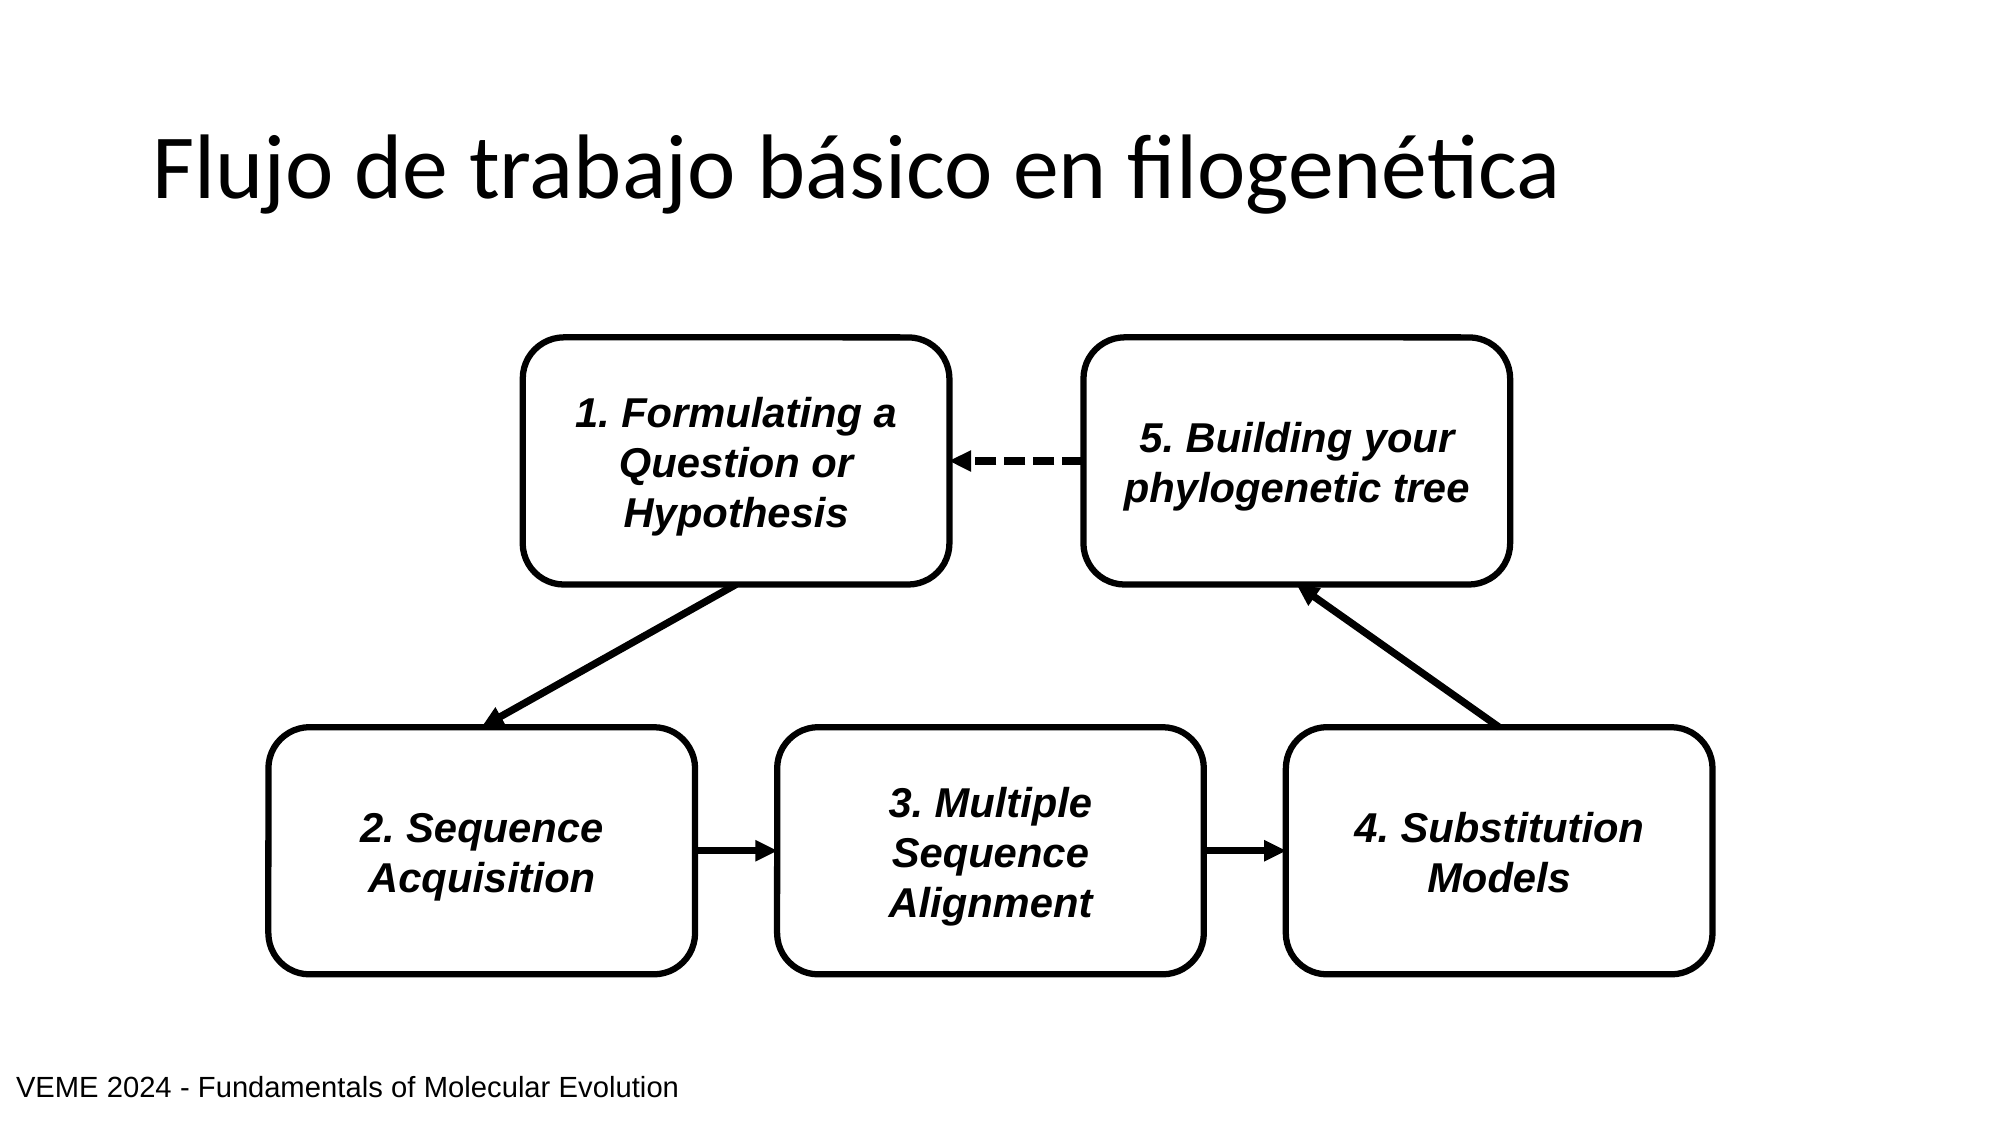

# Flujo de trabajo básico en filogenética
5. Building your phylogenetic tree
1. Formulating a Question or Hypothesis
4. Substitution Models
2. Sequence Acquisition
3. Multiple Sequence Alignment
VEME 2024 - Fundamentals of Molecular Evolution